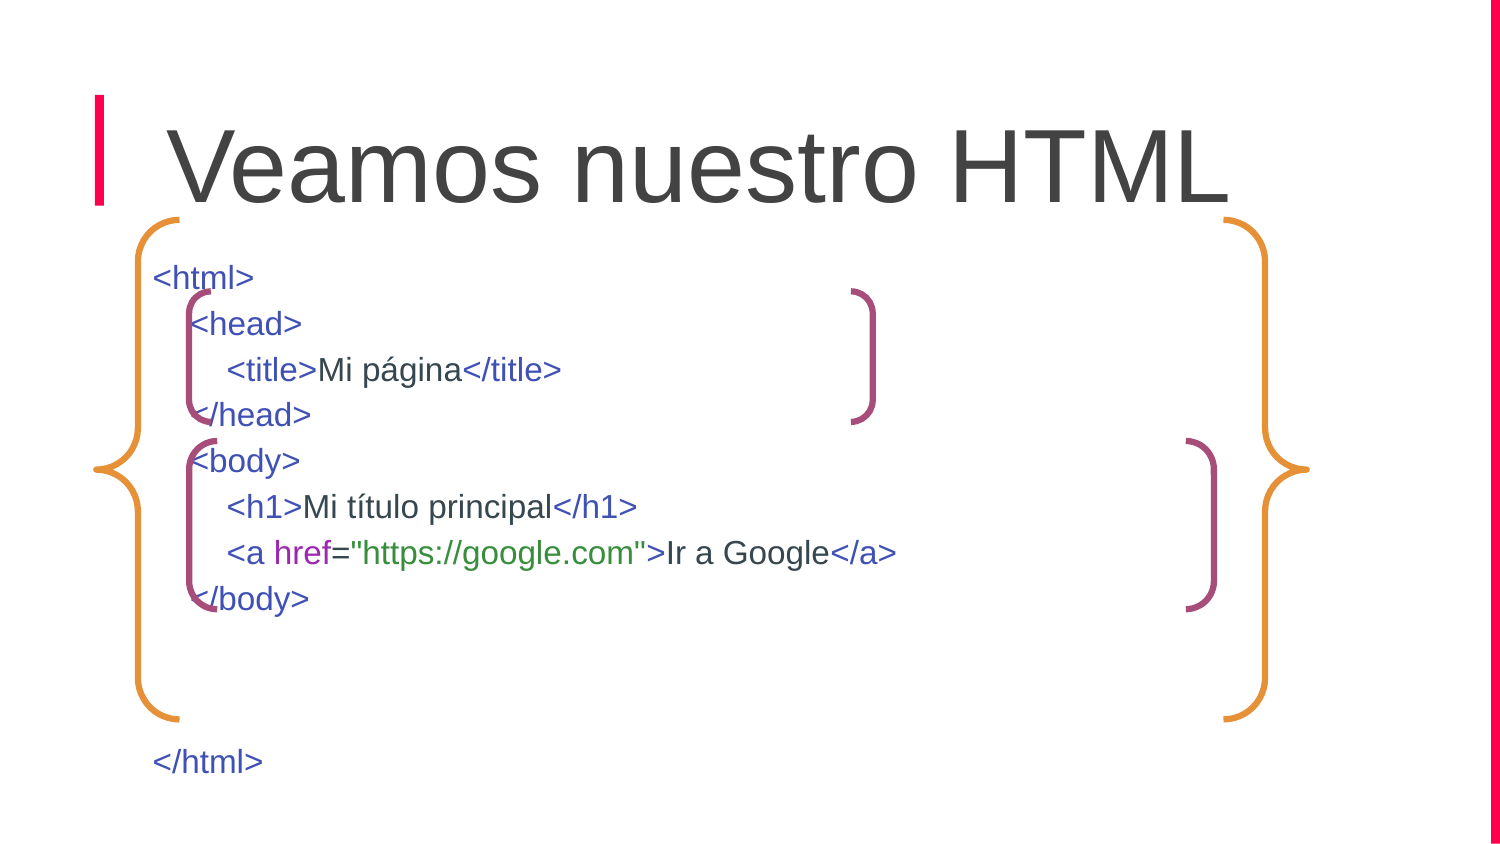

Veamos nuestro HTML

<html>
    <head>
        <title>Mi página</title>
    </head>
    <body>
        <h1>Mi título principal</h1>
        <a href="https://google.com">Ir a Google</a>
    </body>
</html>